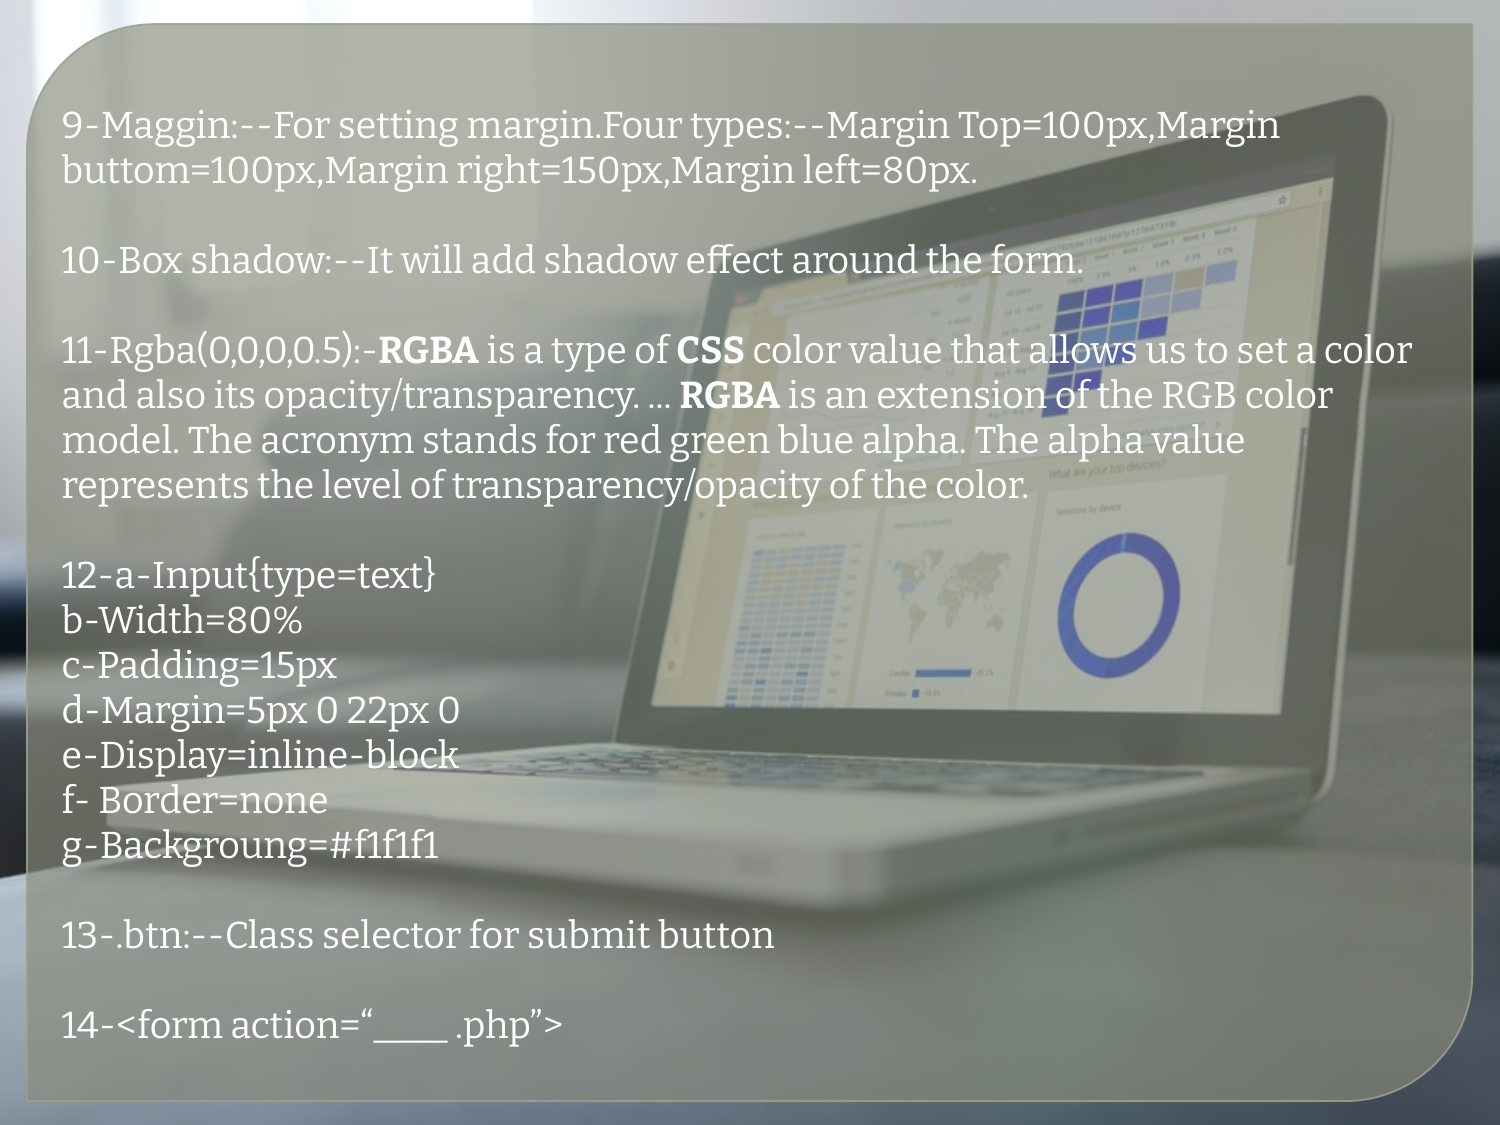

9-Maggin:--For setting margin.Four types:--Margin Top=100px,Margin buttom=100px,Margin right=150px,Margin left=80px.

10-Box shadow:--It will add shadow effect around the form.

11-Rgba(0,0,0,0.5):-RGBA is a type of CSS color value that allows us to set a color and also its opacity/transparency. ... RGBA is an extension of the RGB color model. The acronym stands for red green blue alpha. The alpha value represents the level of transparency/opacity of the color.

12-a-Input{type=text}
b-Width=80%
c-Padding=15px
d-Margin=5px 0 22px 0
e-Display=inline-block
f- Border=none
g-Backgroung=#f1f1f1

13-.btn:--Class selector for submit button

14-<form action=“____ .php”>